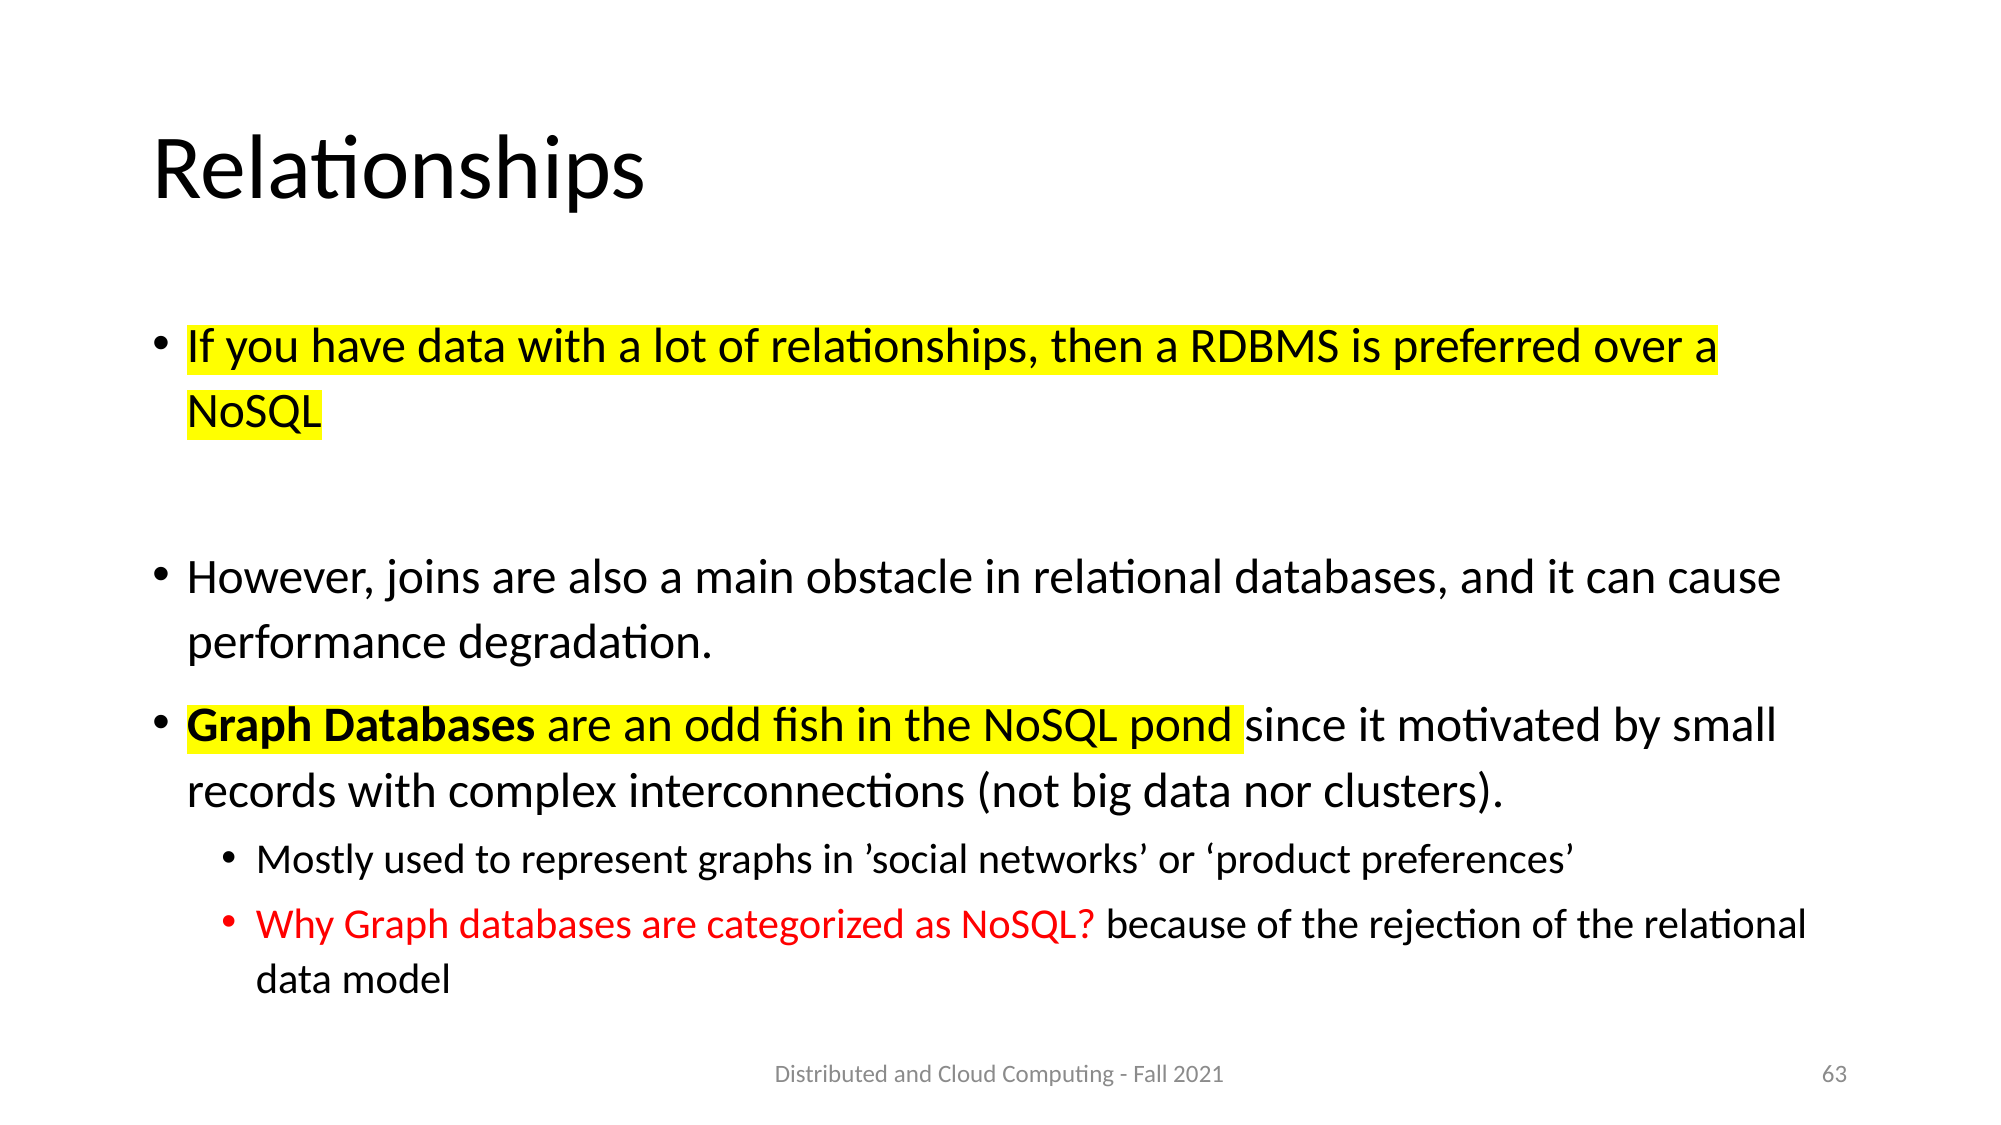

# Relationships
If you have data with a lot of relationships, then a RDBMS is preferred over a NoSQL

However, joins are also a main obstacle in relational databases, and it can cause performance degradation.
Graph Databases are an odd fish in the NoSQL pond since it motivated by small records with complex interconnections (not big data nor clusters).
Mostly used to represent graphs in ’social networks’ or ‘product preferences’
Why Graph databases are categorized as NoSQL? because of the rejection of the relational data model
Distributed and Cloud Computing - Fall 2021
63